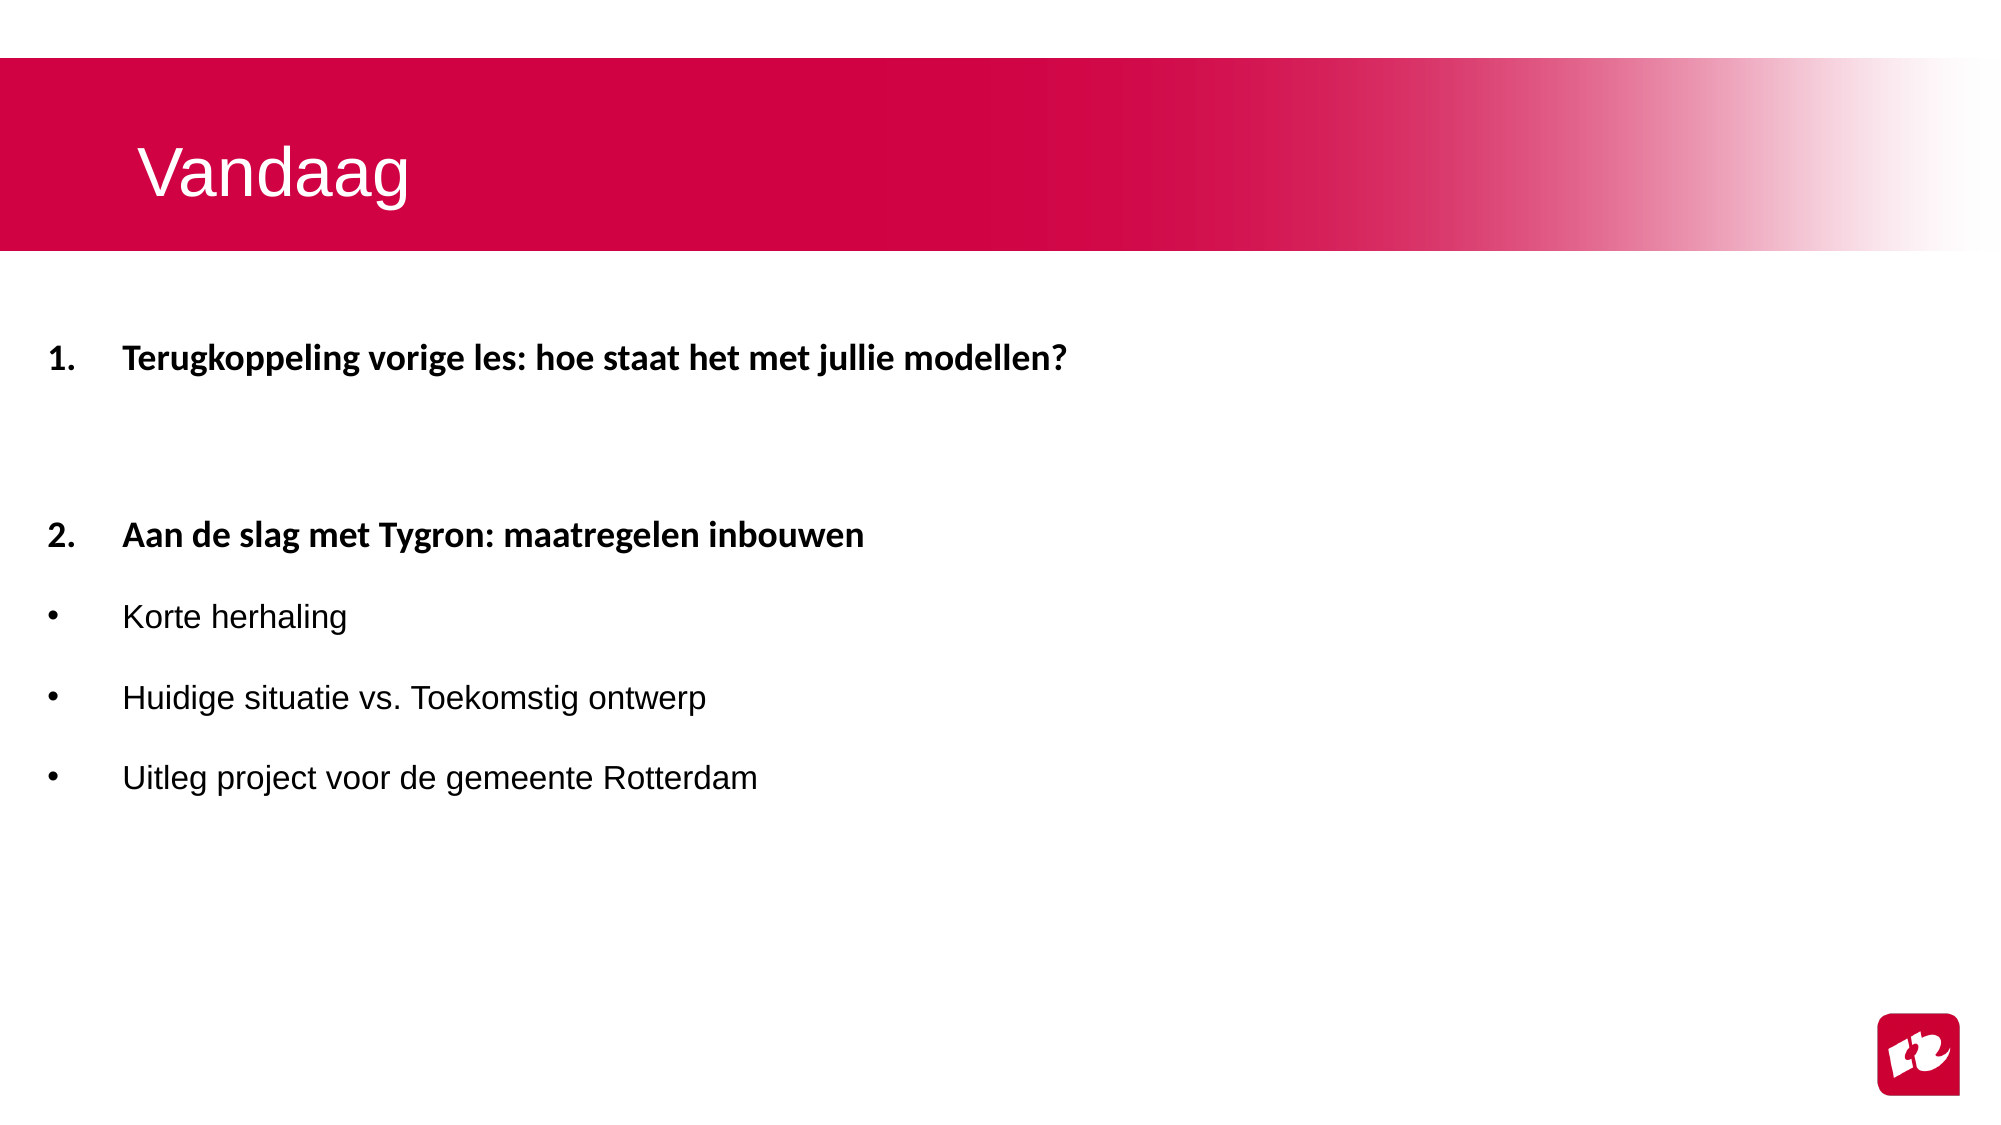

Vandaag
Terugkoppeling vorige les: hoe staat het met jullie modellen?

Aan de slag met Tygron: maatregelen inbouwen
Korte herhaling
Huidige situatie vs. Toekomstig ontwerp
Uitleg project voor de gemeente Rotterdam